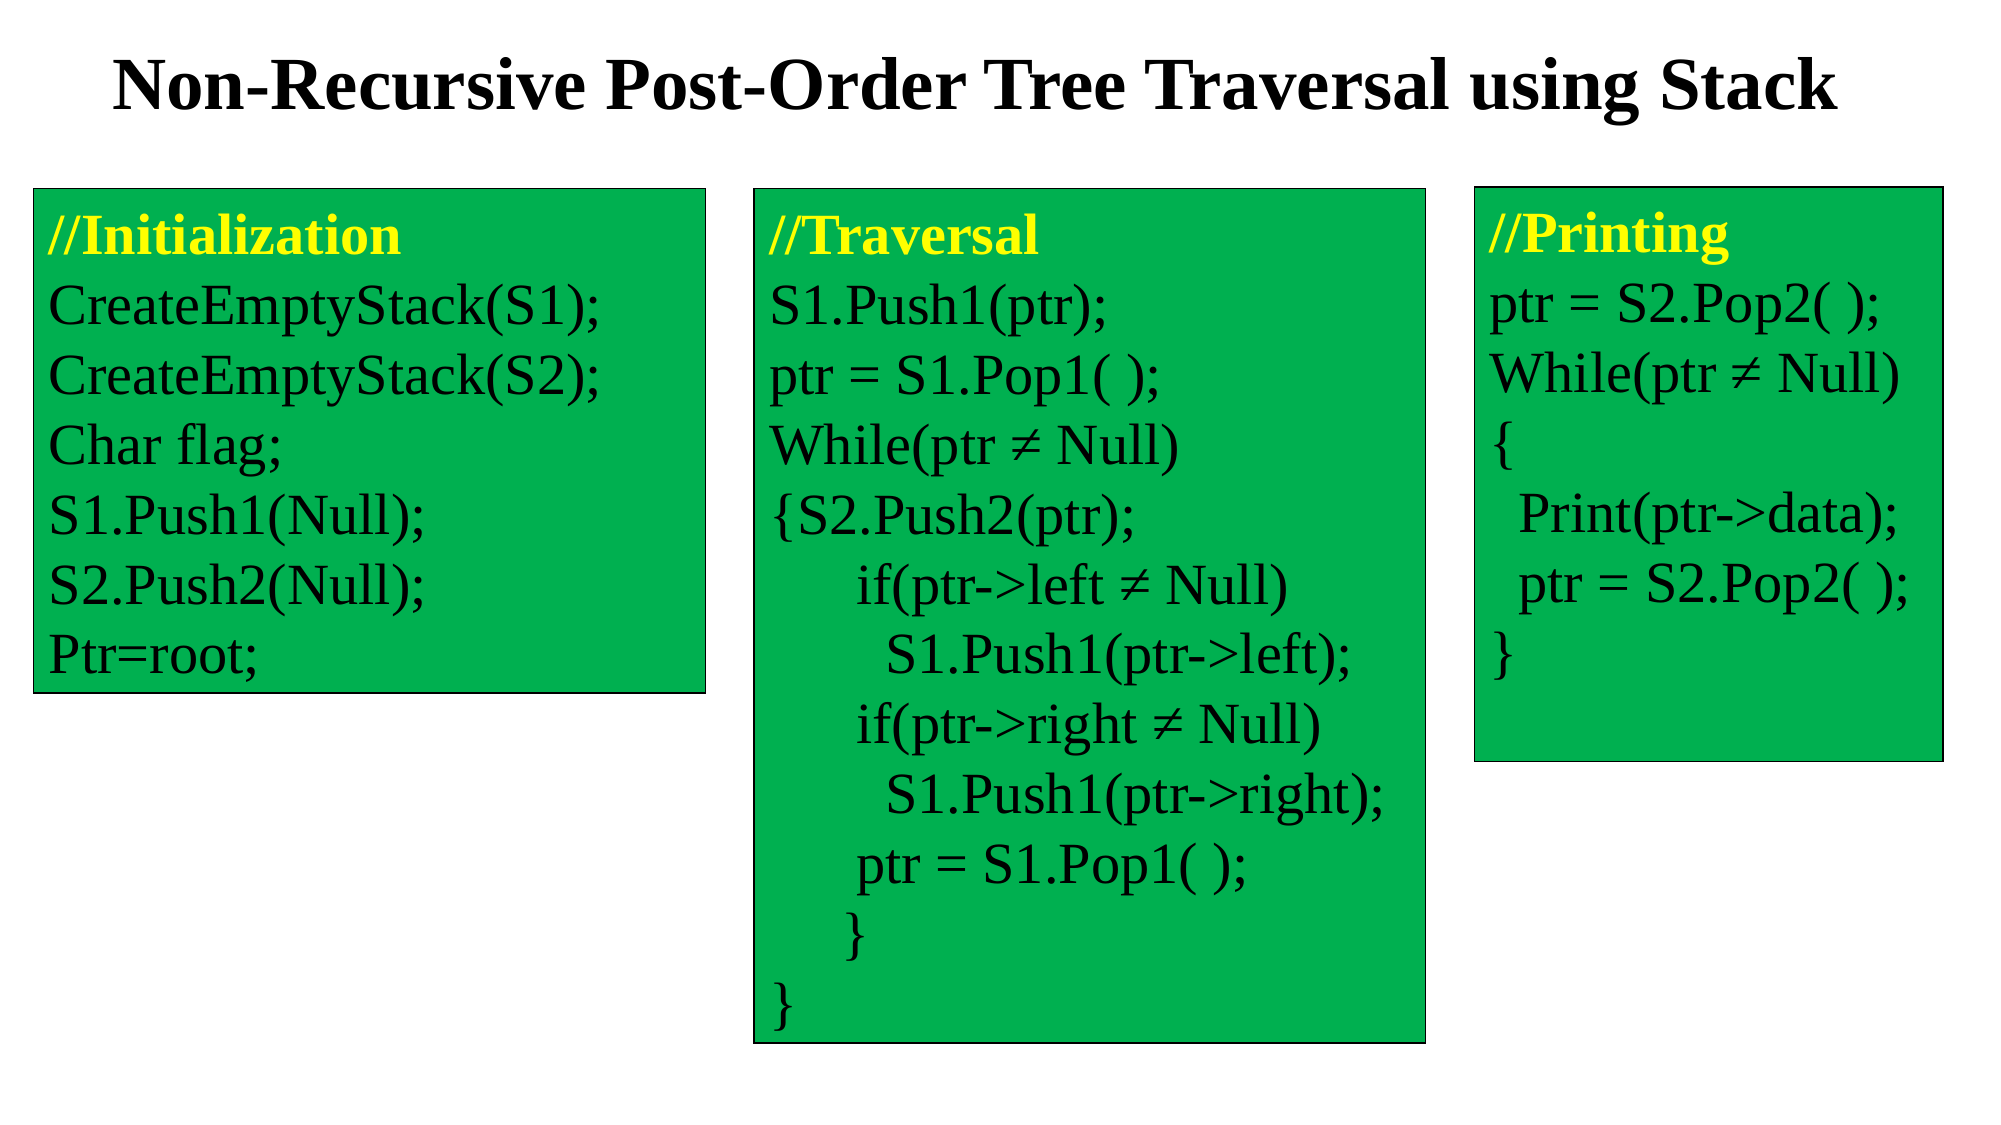

Non-Recursive Post-Order Tree Traversal using Stack
//Traversal
S1.Push1(ptr);
ptr = S1.Pop1( );
While(ptr ≠ Null)
{S2.Push2(ptr);
      if(ptr->left ≠ Null)
        S1.Push1(ptr->left);
      if(ptr->right ≠ Null)
        S1.Push1(ptr->right);
      ptr = S1.Pop1( );
     }
}
//Printing
ptr = S2.Pop2( );
While(ptr ≠ Null)
{
  Print(ptr->data);
  ptr = S2.Pop2( );
}

//Initialization
CreateEmptyStack(S1);
CreateEmptyStack(S2);
Char flag;
S1.Push1(Null);
S2.Push2(Null);
Ptr=root;